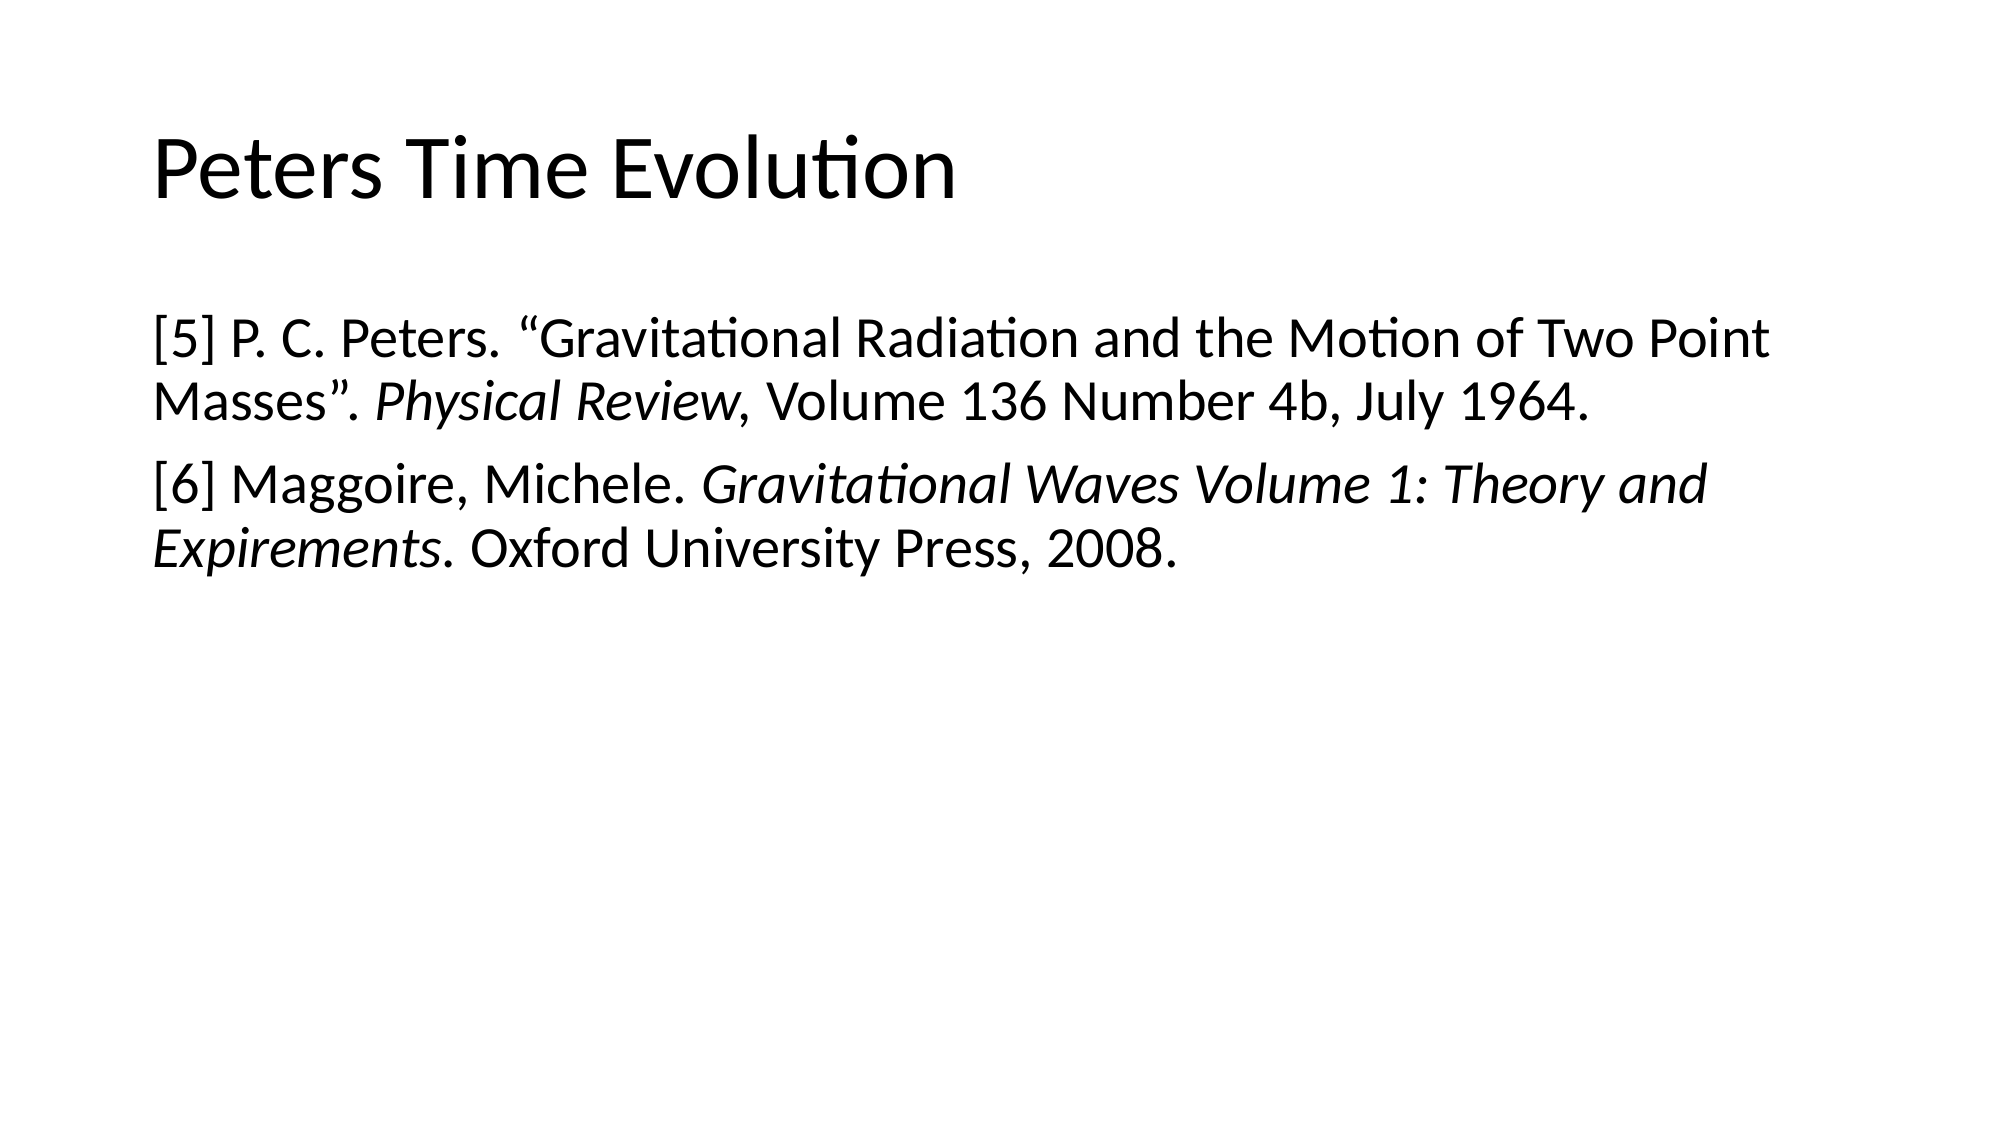

# Peters Time Evolution
[5] P. C. Peters. “Gravitational Radiation and the Motion of Two Point Masses”. Physical Review, Volume 136 Number 4b, July 1964.
[6] Maggoire, Michele. Gravitational Waves Volume 1: Theory and Expirements. Oxford University Press, 2008.